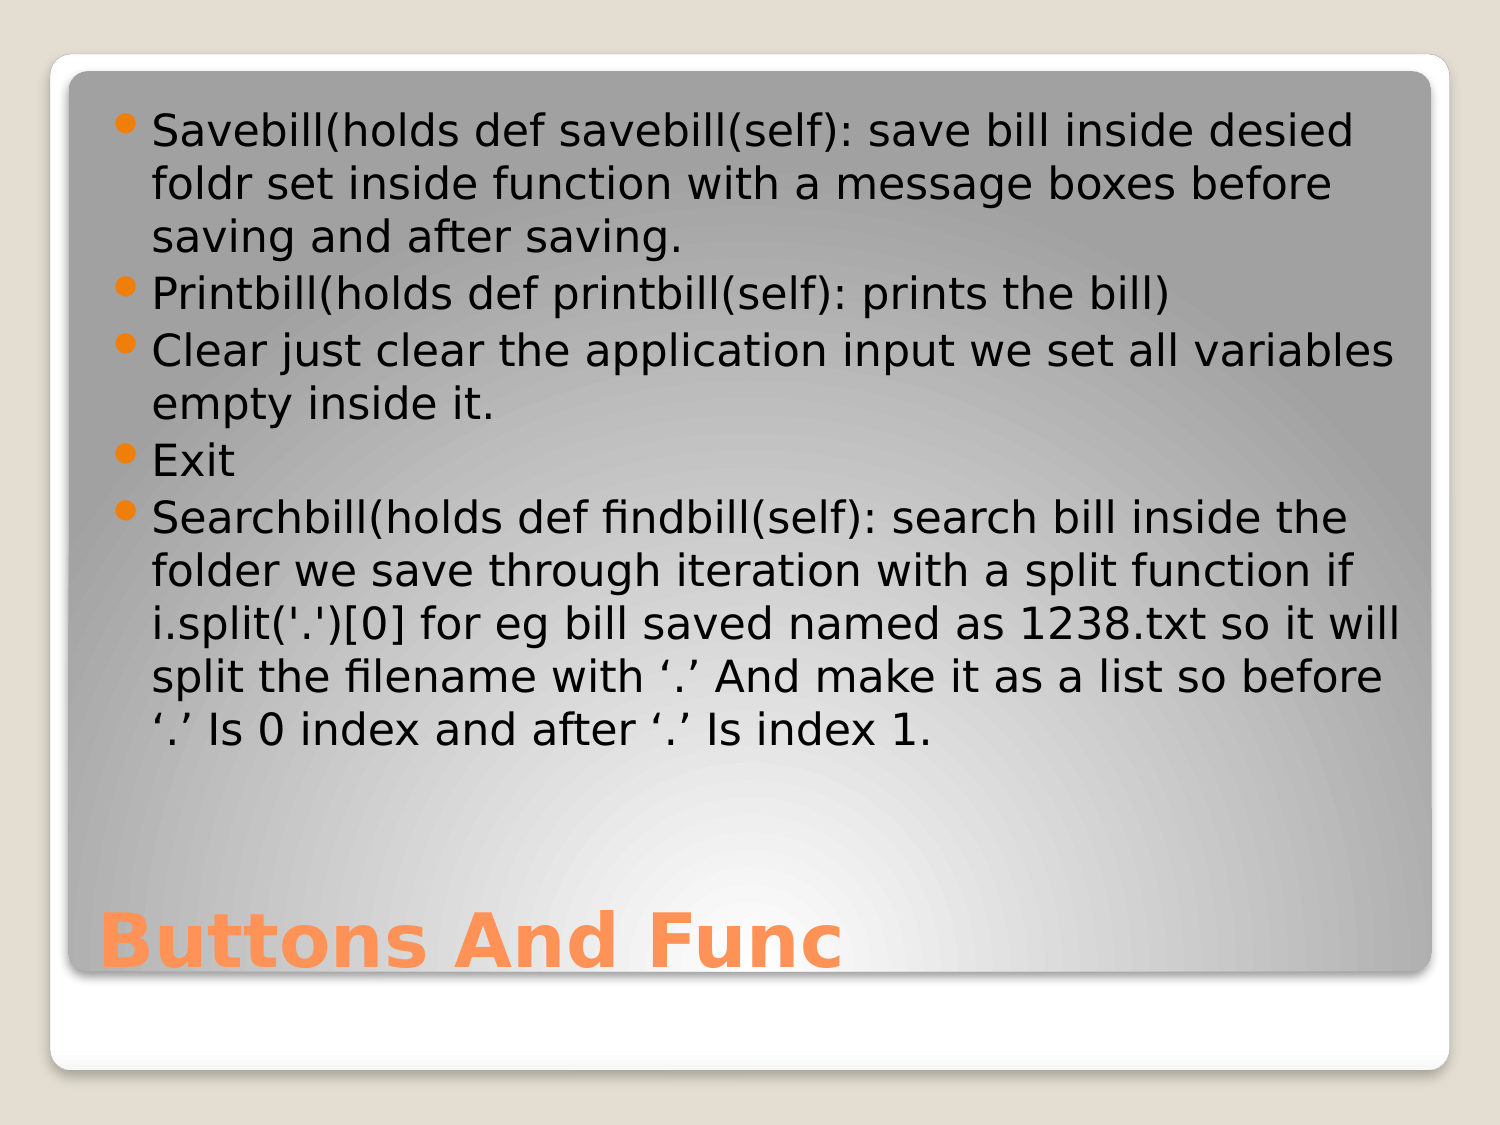

Savebill(holds def savebill(self): save bill inside desied foldr set inside function with a message boxes before saving and after saving.
Printbill(holds def printbill(self): prints the bill)
Clear just clear the application input we set all variables empty inside it.
Exit
Searchbill(holds def findbill(self): search bill inside the folder we save through iteration with a split function if i.split('.')[0] for eg bill saved named as 1238.txt so it will split the filename with ‘.’ And make it as a list so before ‘.’ Is 0 index and after ‘.’ Is index 1.
# Buttons And Func